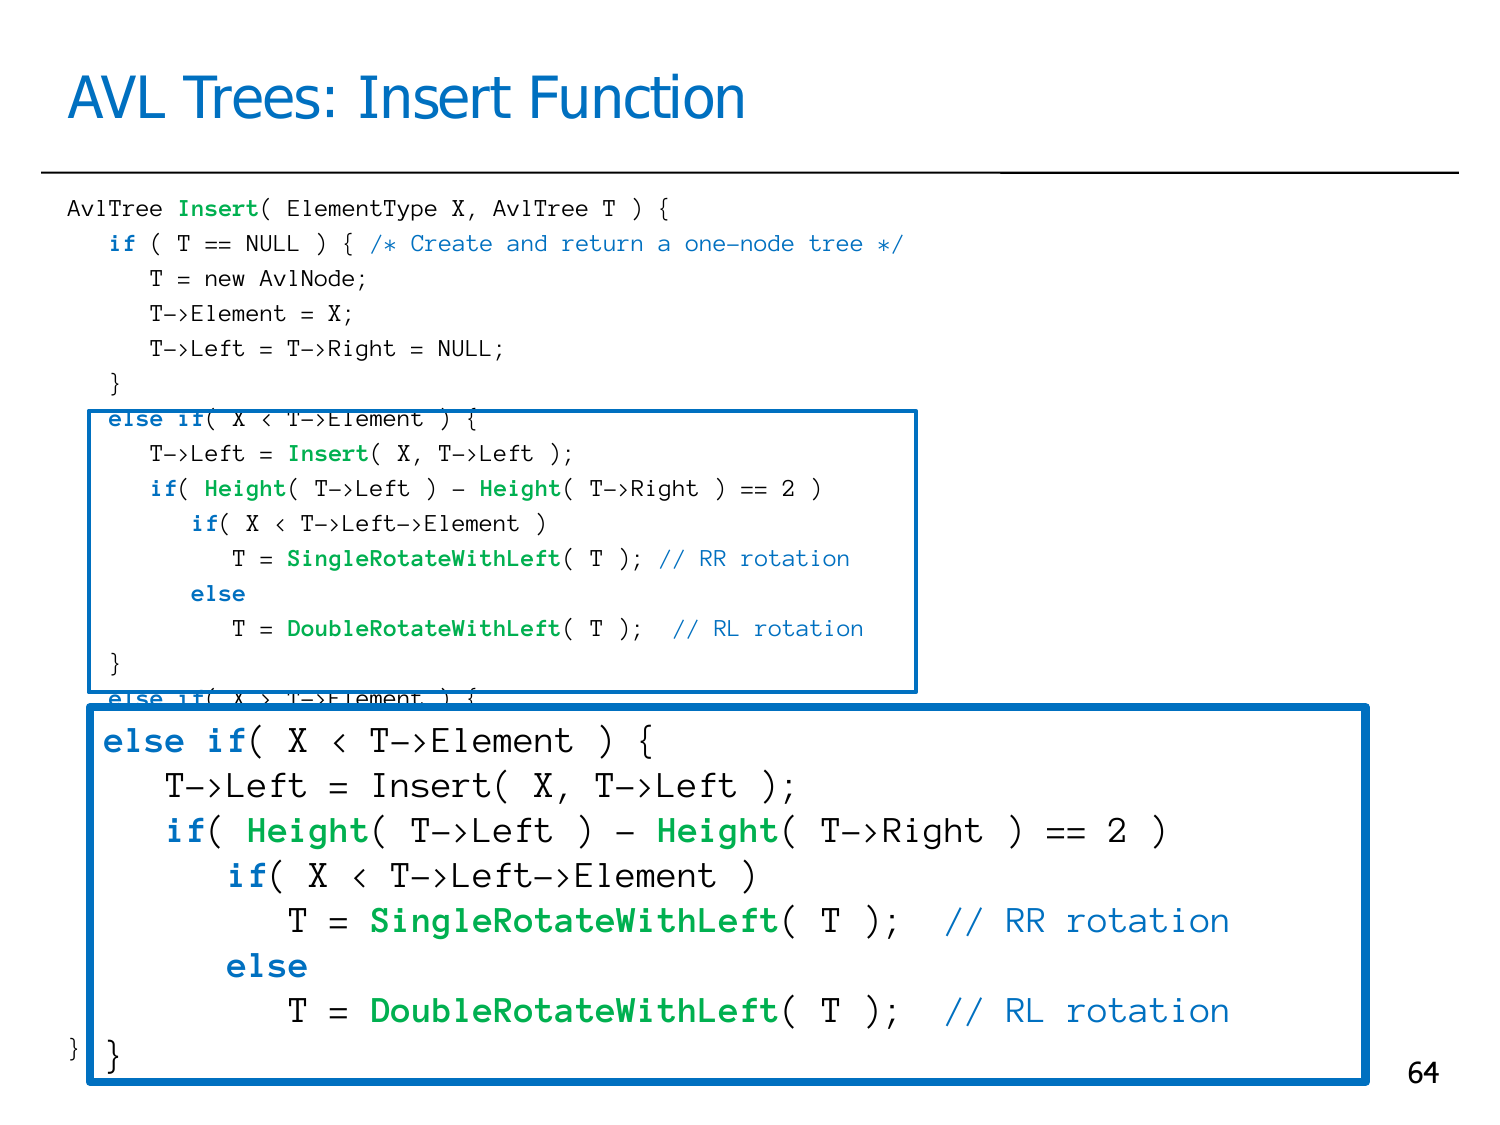

# AVL Trees: Insert Function
AvlTree Insert( ElementType X, AvlTree T ) {
   if ( T == NULL ) { /* Create and return a one-node tree */
      T = new AvlNode;
      T->Element = X;
      T->Left = T->Right = NULL;
   }
   else if( X < T->Element ) {
      T->Left = Insert( X, T->Left );
      if( Height( T->Left ) - Height( T->Right ) == 2 )
         if( X < T->Left->Element )
            T = SingleRotateWithLeft( T ); // RR rotation
         else
            T = DoubleRotateWithLeft( T );  // RL rotation
   }
   else if( X > T->Element ) {
      T->Right = Insert( X, T->Right );
      if( Height( T->Right ) - Height( T->Left ) == 2 )
         if( X > T->Right->Element )
            T = SingleRotateWithRight( T );  // LL rotation
         else
            T = DoubleRotateWithRight( T );  // LR rotation
   }  /* Else X is in the tree already; we'll do nothing */
   T->Height = Max( Height( T->Left ), Height( T->Right ) ) + 1;
   return T;
}

else if( X < T->Element ) {
   T->Left = Insert( X, T->Left );
   if( Height( T->Left ) - Height( T->Right ) == 2 )
      if( X < T->Left->Element )
         T = SingleRotateWithLeft( T );  // RR rotation
      else
         T = DoubleRotateWithLeft( T );  // RL rotation
}
18-AVL
64